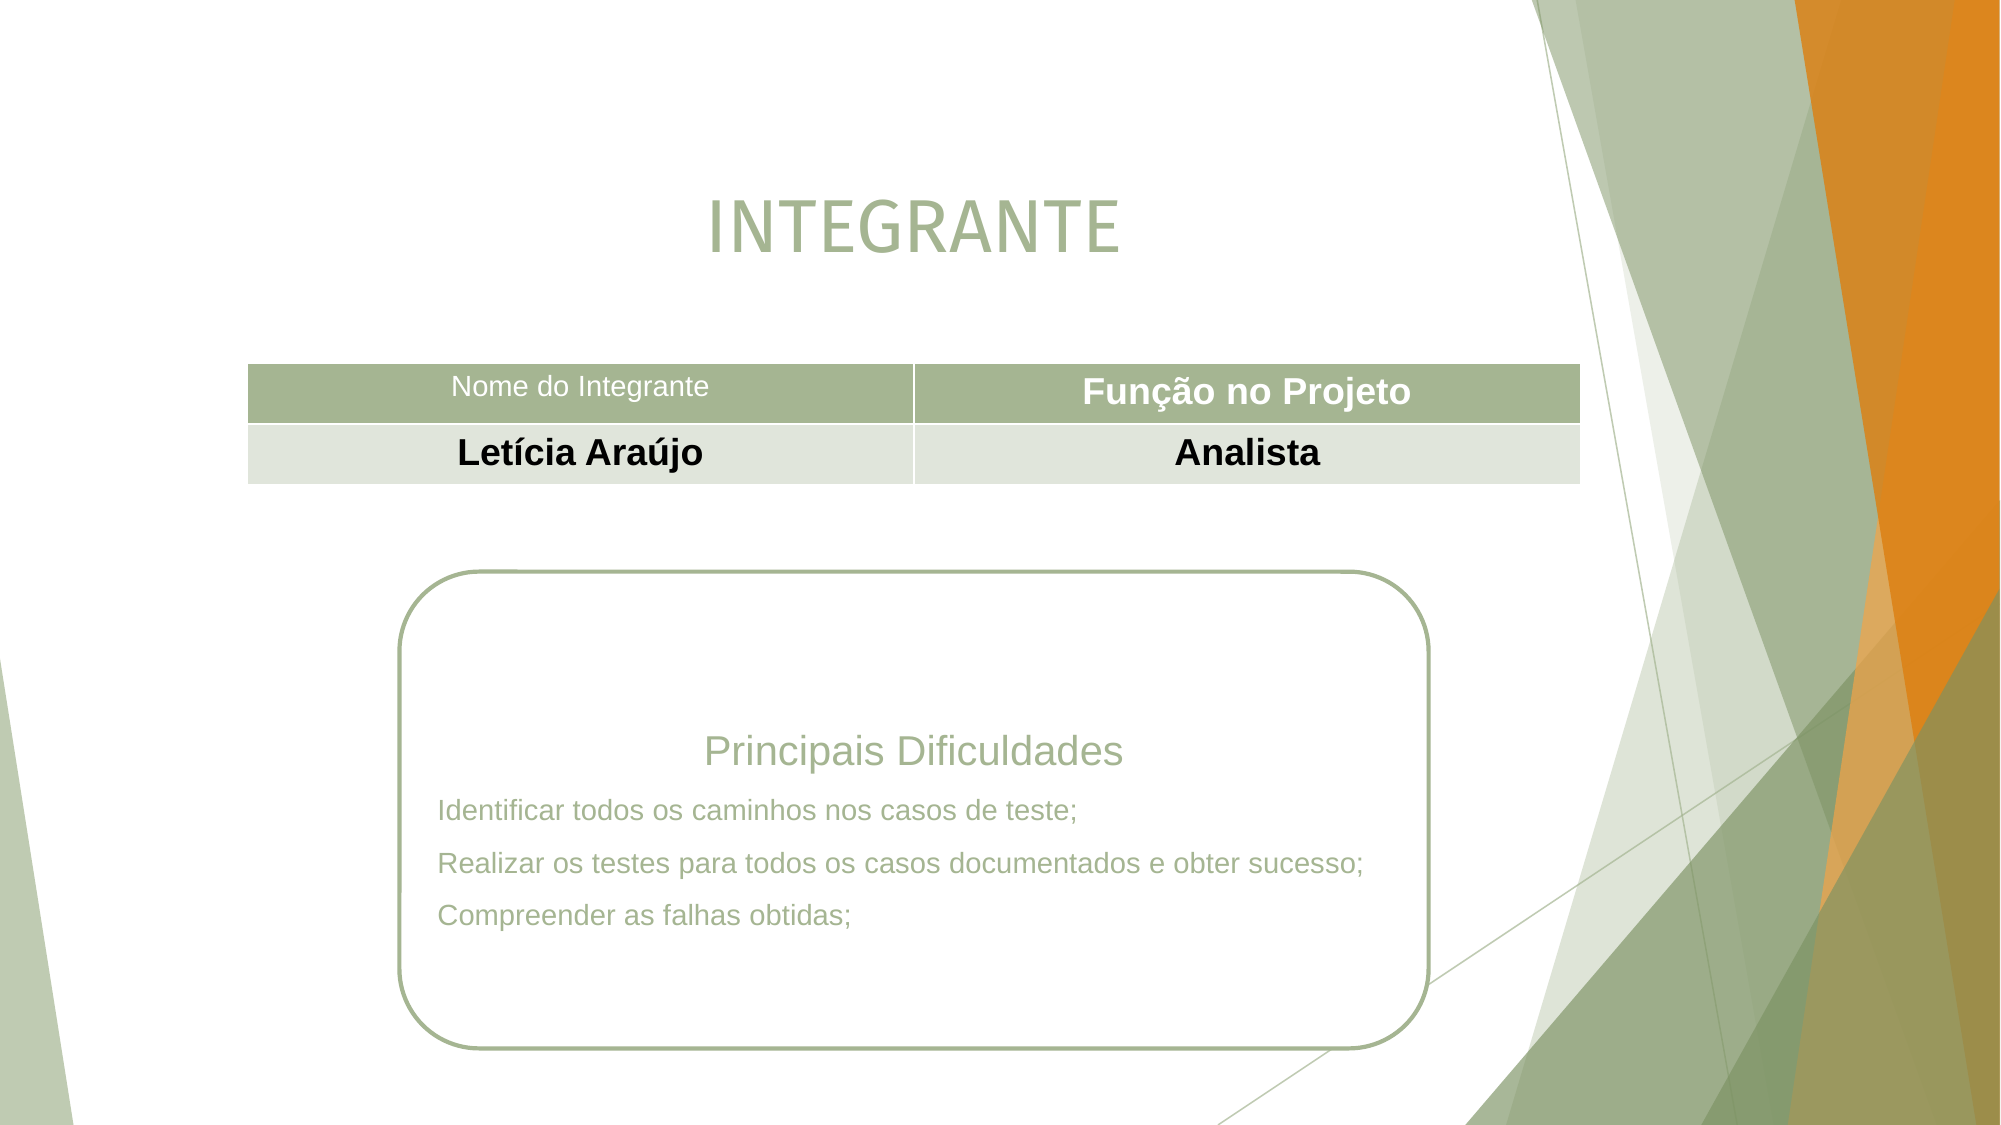

# INTEGRANTE
| Nome do Integrante | Função no Projeto |
| --- | --- |
| Letícia Araújo | Analista |

Principais Dificuldades
Identificar todos os caminhos nos casos de teste;
Realizar os testes para todos os casos documentados e obter sucesso;
Compreender as falhas obtidas;